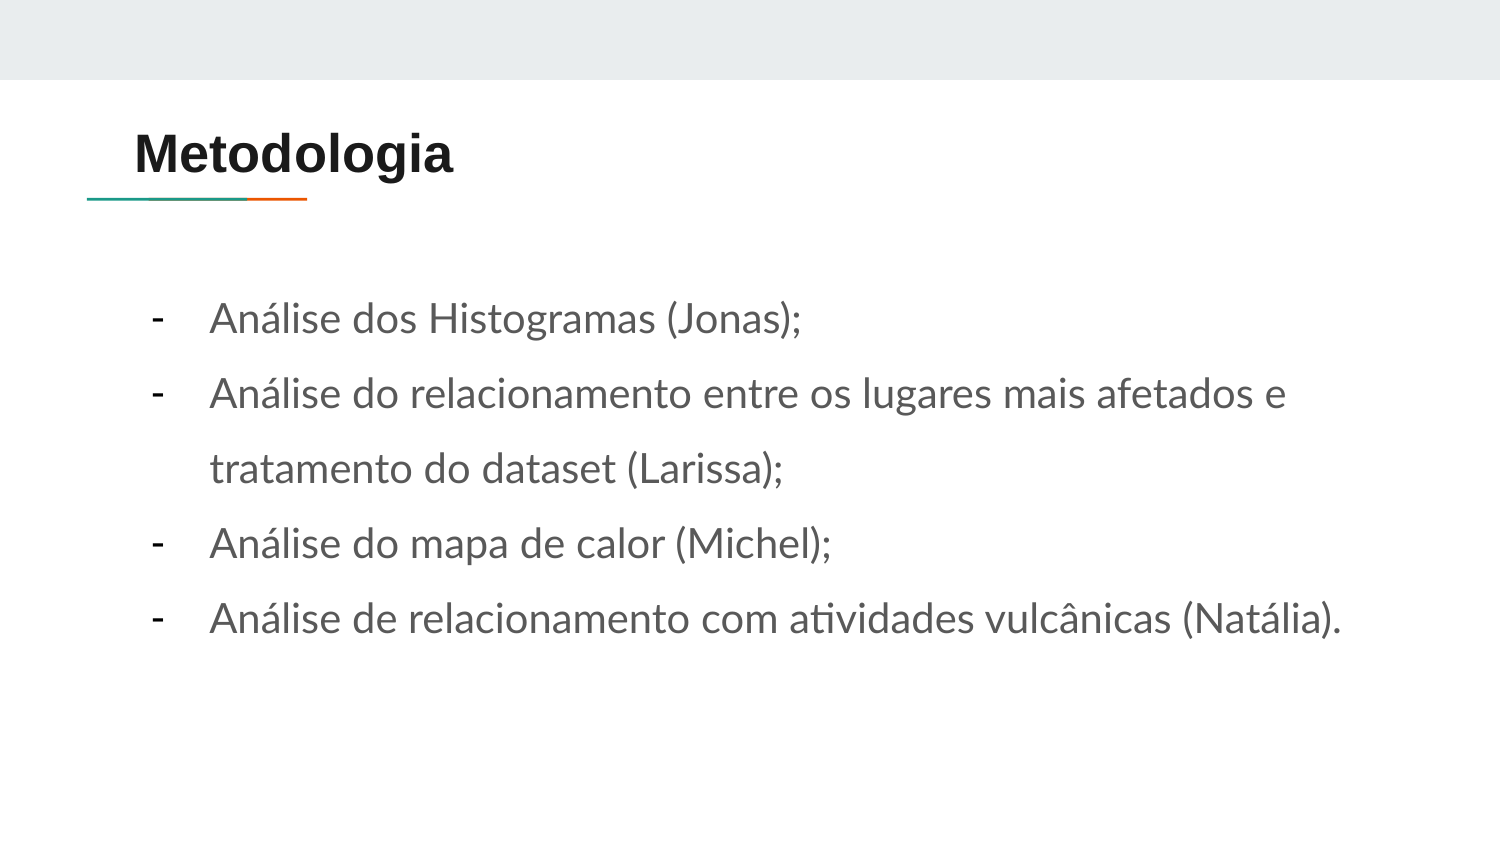

# Metodologia
Análise dos Histogramas (Jonas);
Análise do relacionamento entre os lugares mais afetados e tratamento do dataset (Larissa);
Análise do mapa de calor (Michel);
Análise de relacionamento com atividades vulcânicas (Natália).